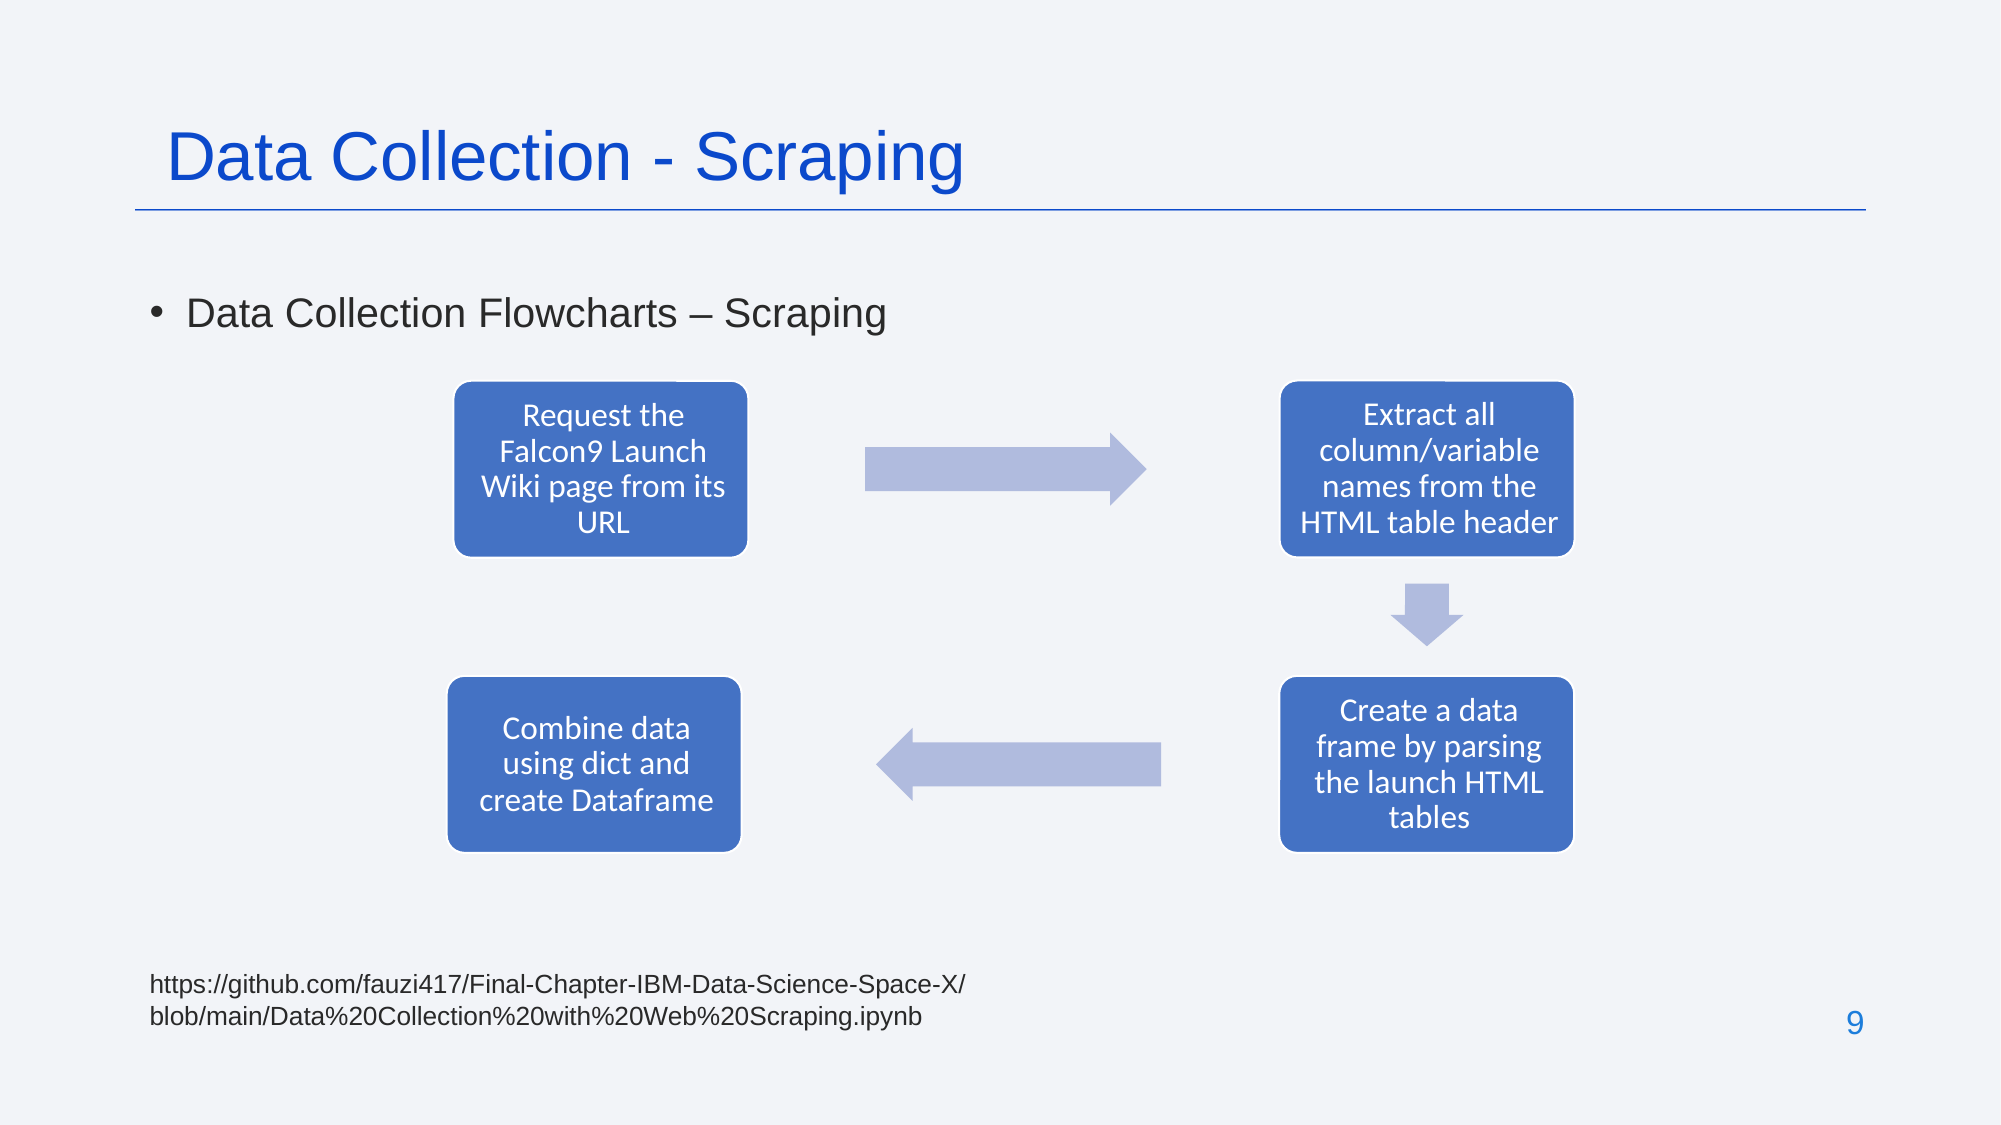

Data Collection - Scraping
Data Collection Flowcharts – Scraping

https://github.com/fauzi417/Final-Chapter-IBM-Data-Science-Space-X/blob/main/Data%20Collection%20with%20Web%20Scraping.ipynb

Request the Falcon9 Launch Wiki page from its URL

Extract all column/variable names from the HTML table header

Create a data frame by parsing the launch HTML tables

Combine data using dict and create Dataframe
9